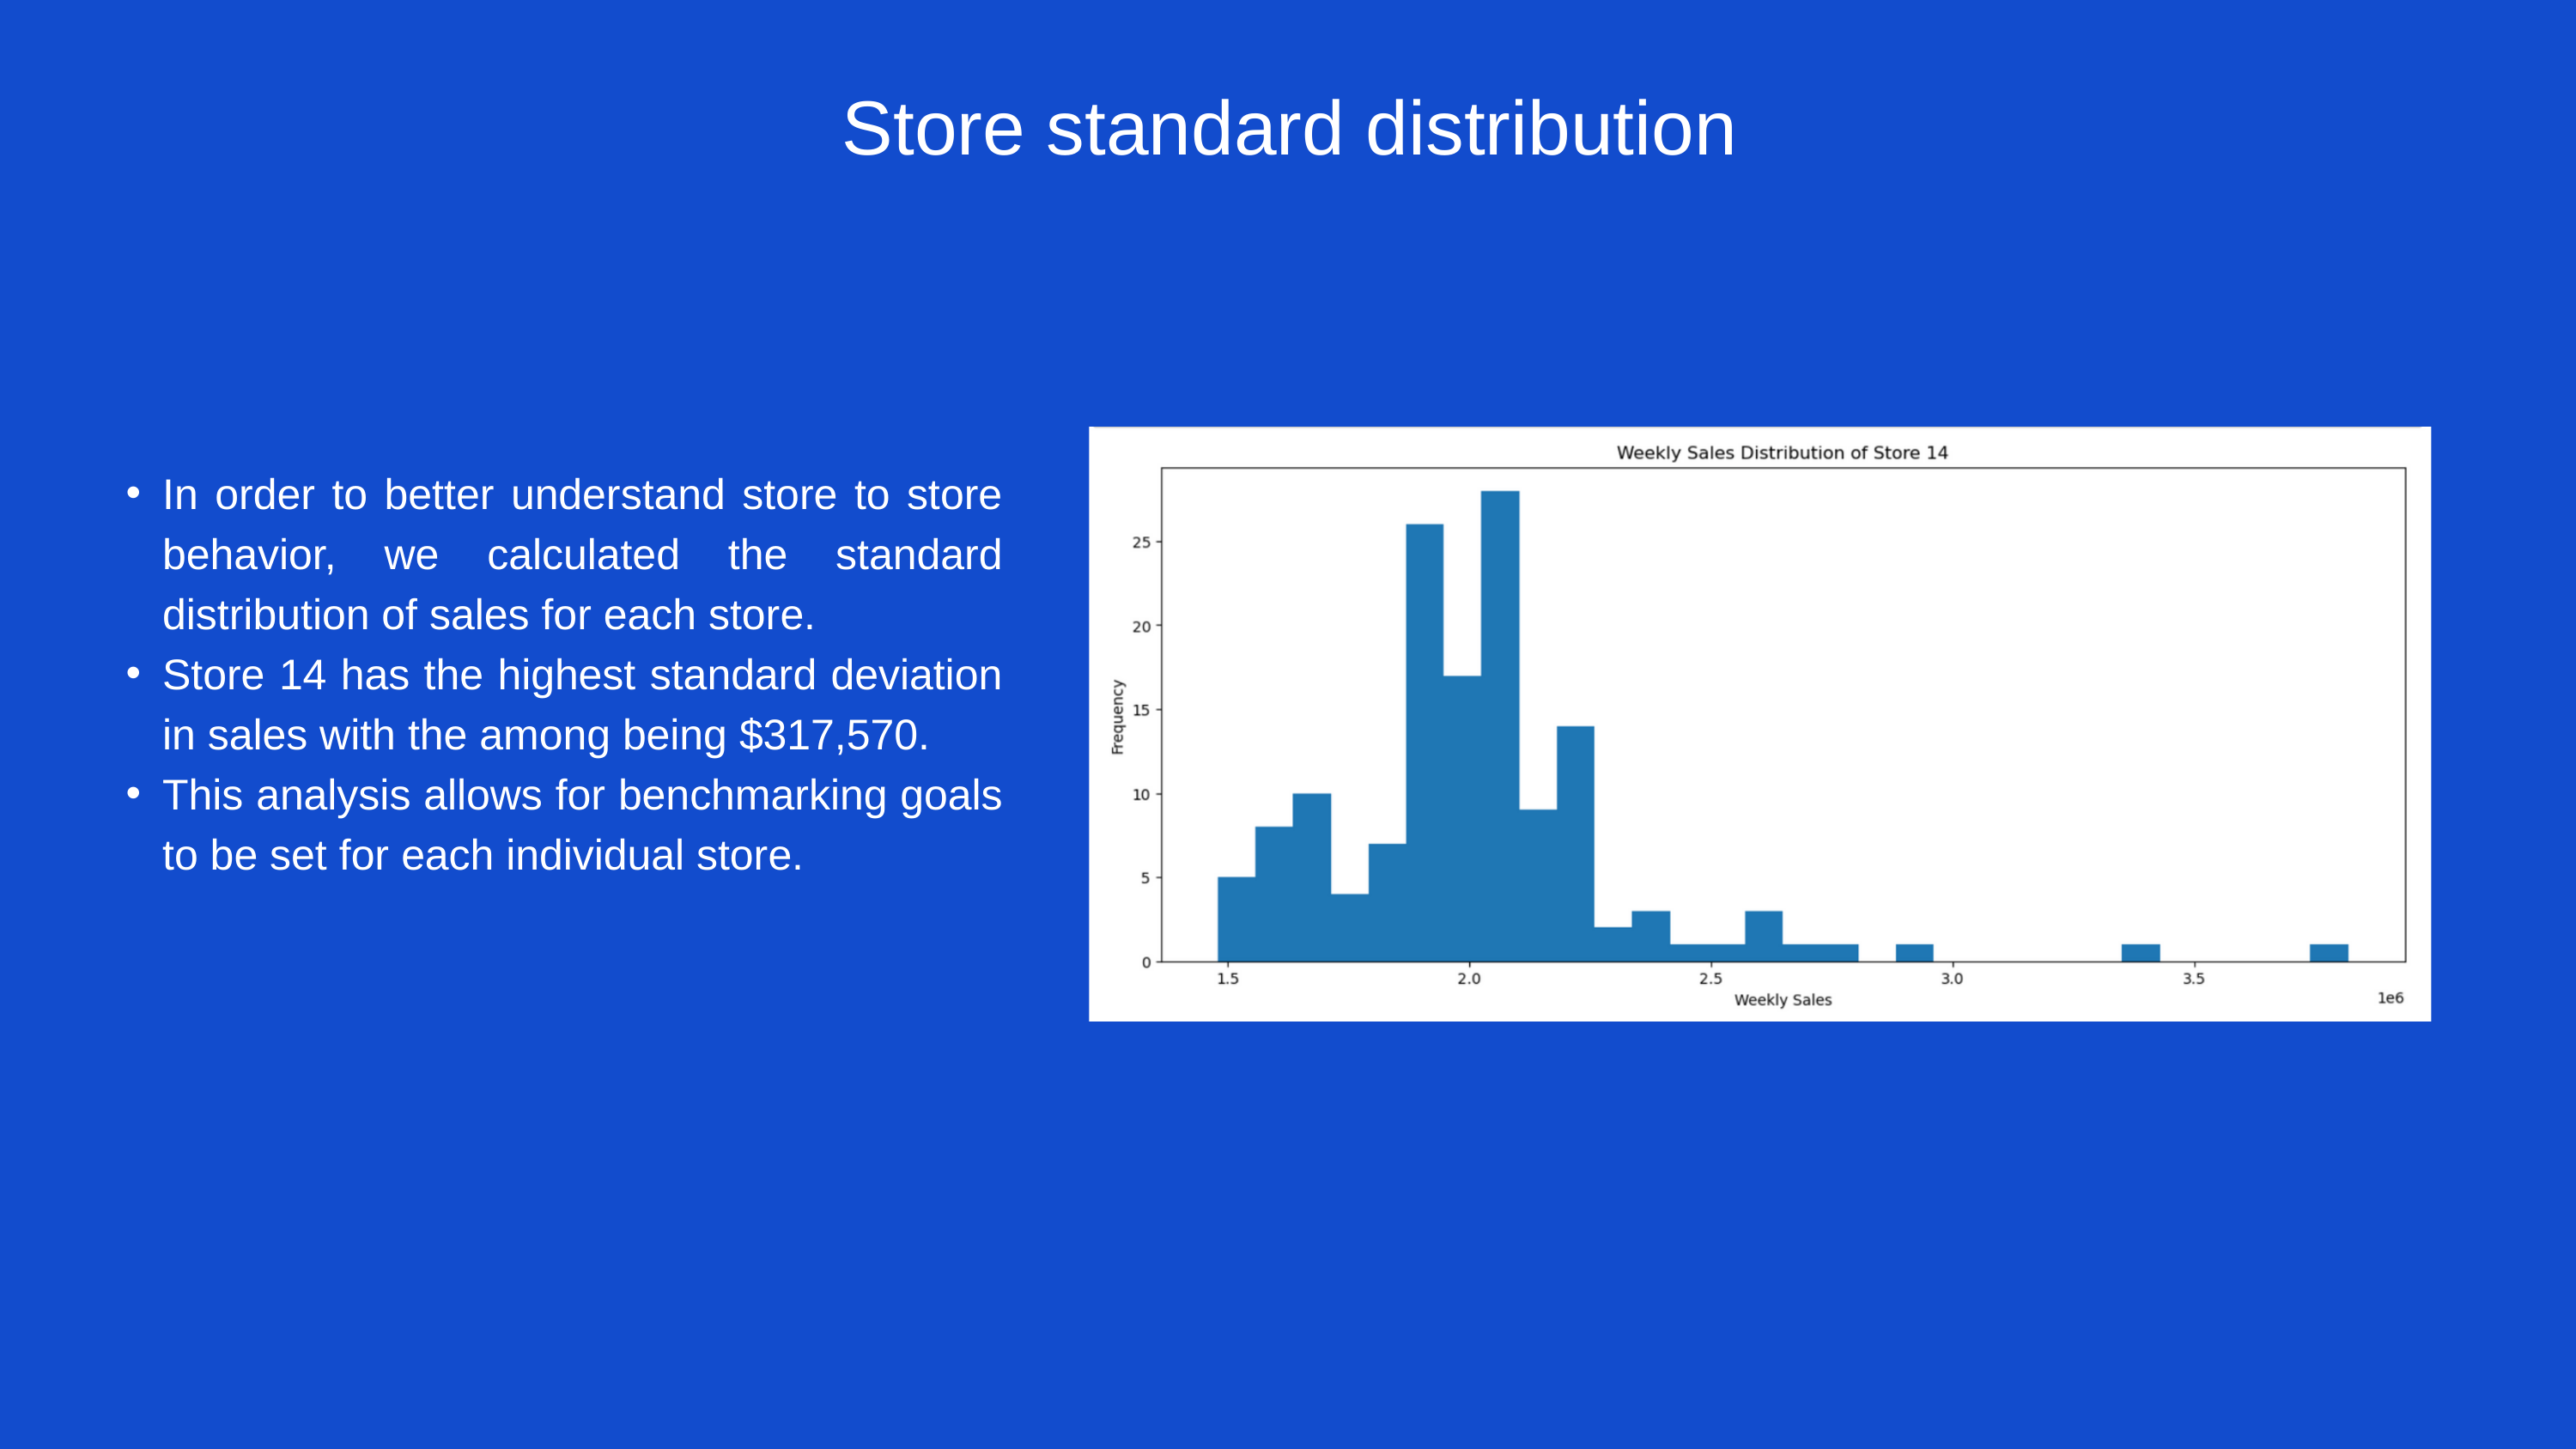

Store standard distribution

In order to better understand store to store behavior, we calculated the standard distribution of sales for each store.
Store 14 has the highest standard deviation in sales with the among being $317,570.
This analysis allows for benchmarking goals to be set for each individual store.